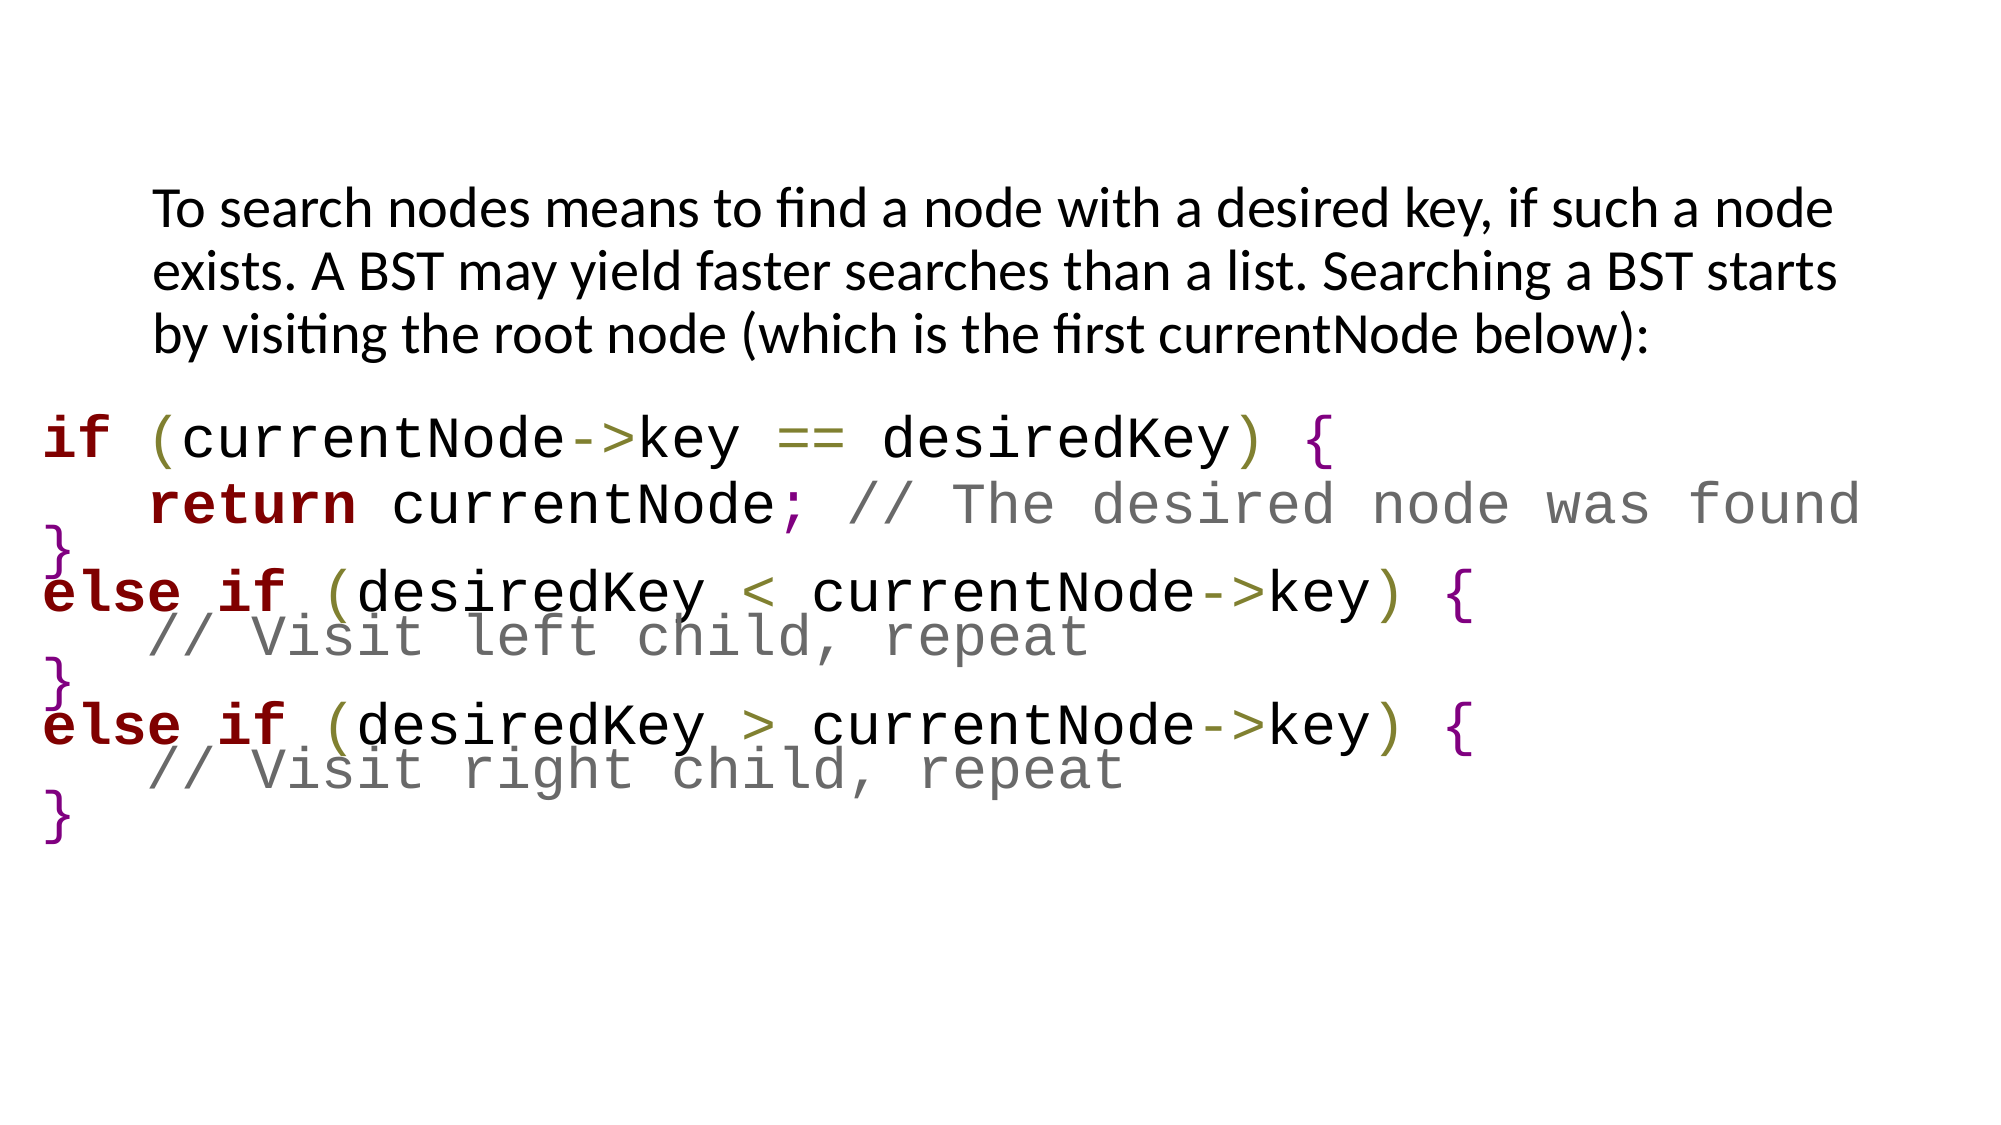

To search nodes means to find a node with a desired key, if such a node exists. A BST may yield faster searches than a list. Searching a BST starts by visiting the root node (which is the first currentNode below):
if (currentNode->key == desiredKey) {

   return currentNode; // The desired node was found

}

else if (desiredKey < currentNode->key) {

   // Visit left child, repeat

}

else if (desiredKey > currentNode->key) {

   // Visit right child, repeat

}